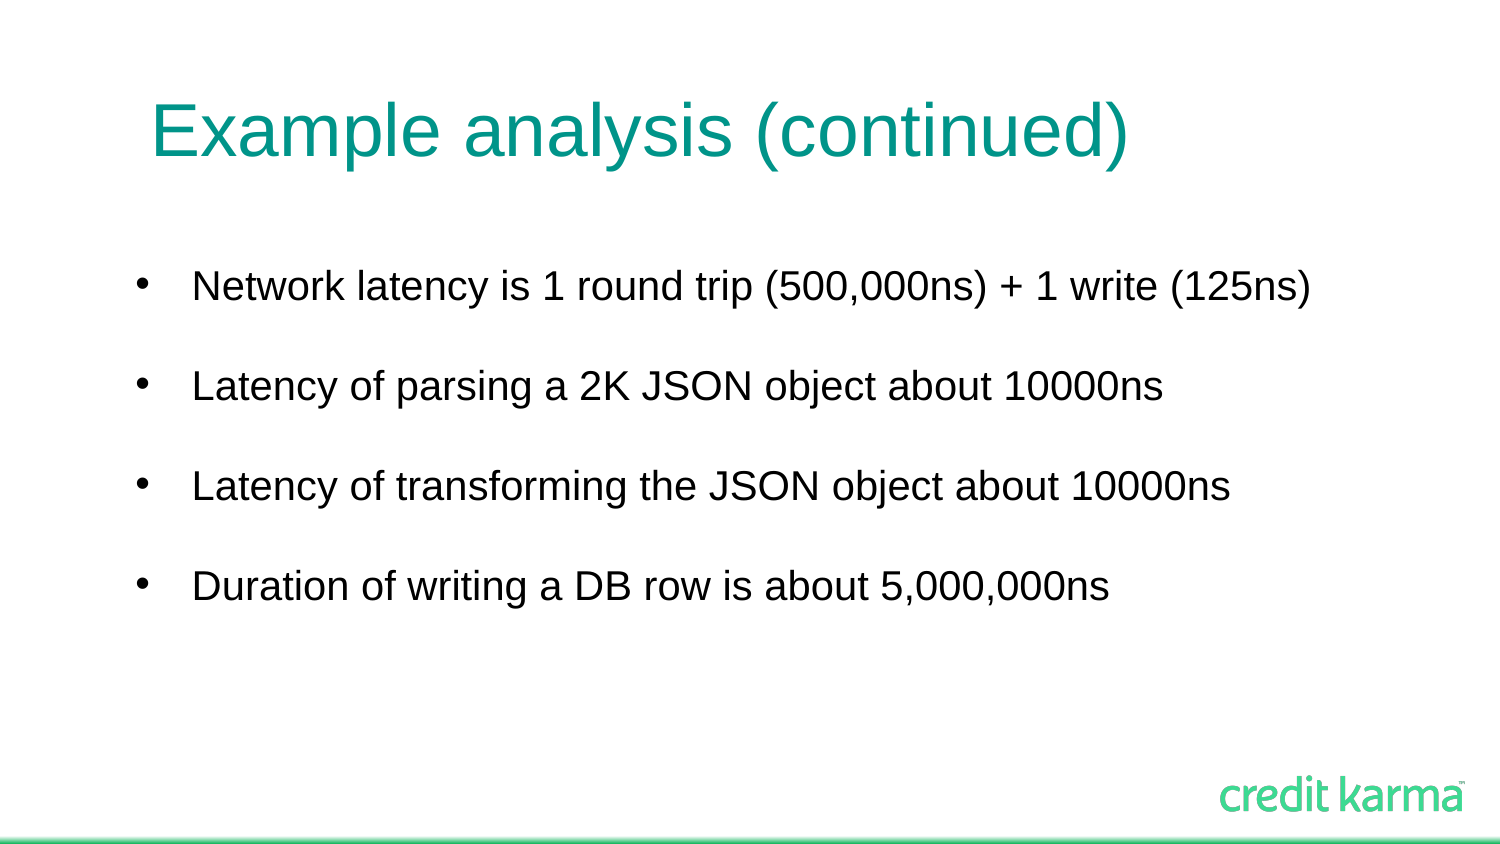

# Example analysis (continued)
Network latency is 1 round trip (500,000ns) + 1 write (125ns)

Latency of parsing a 2K JSON object about 10000ns

Latency of transforming the JSON object about 10000ns

Duration of writing a DB row is about 5,000,000ns